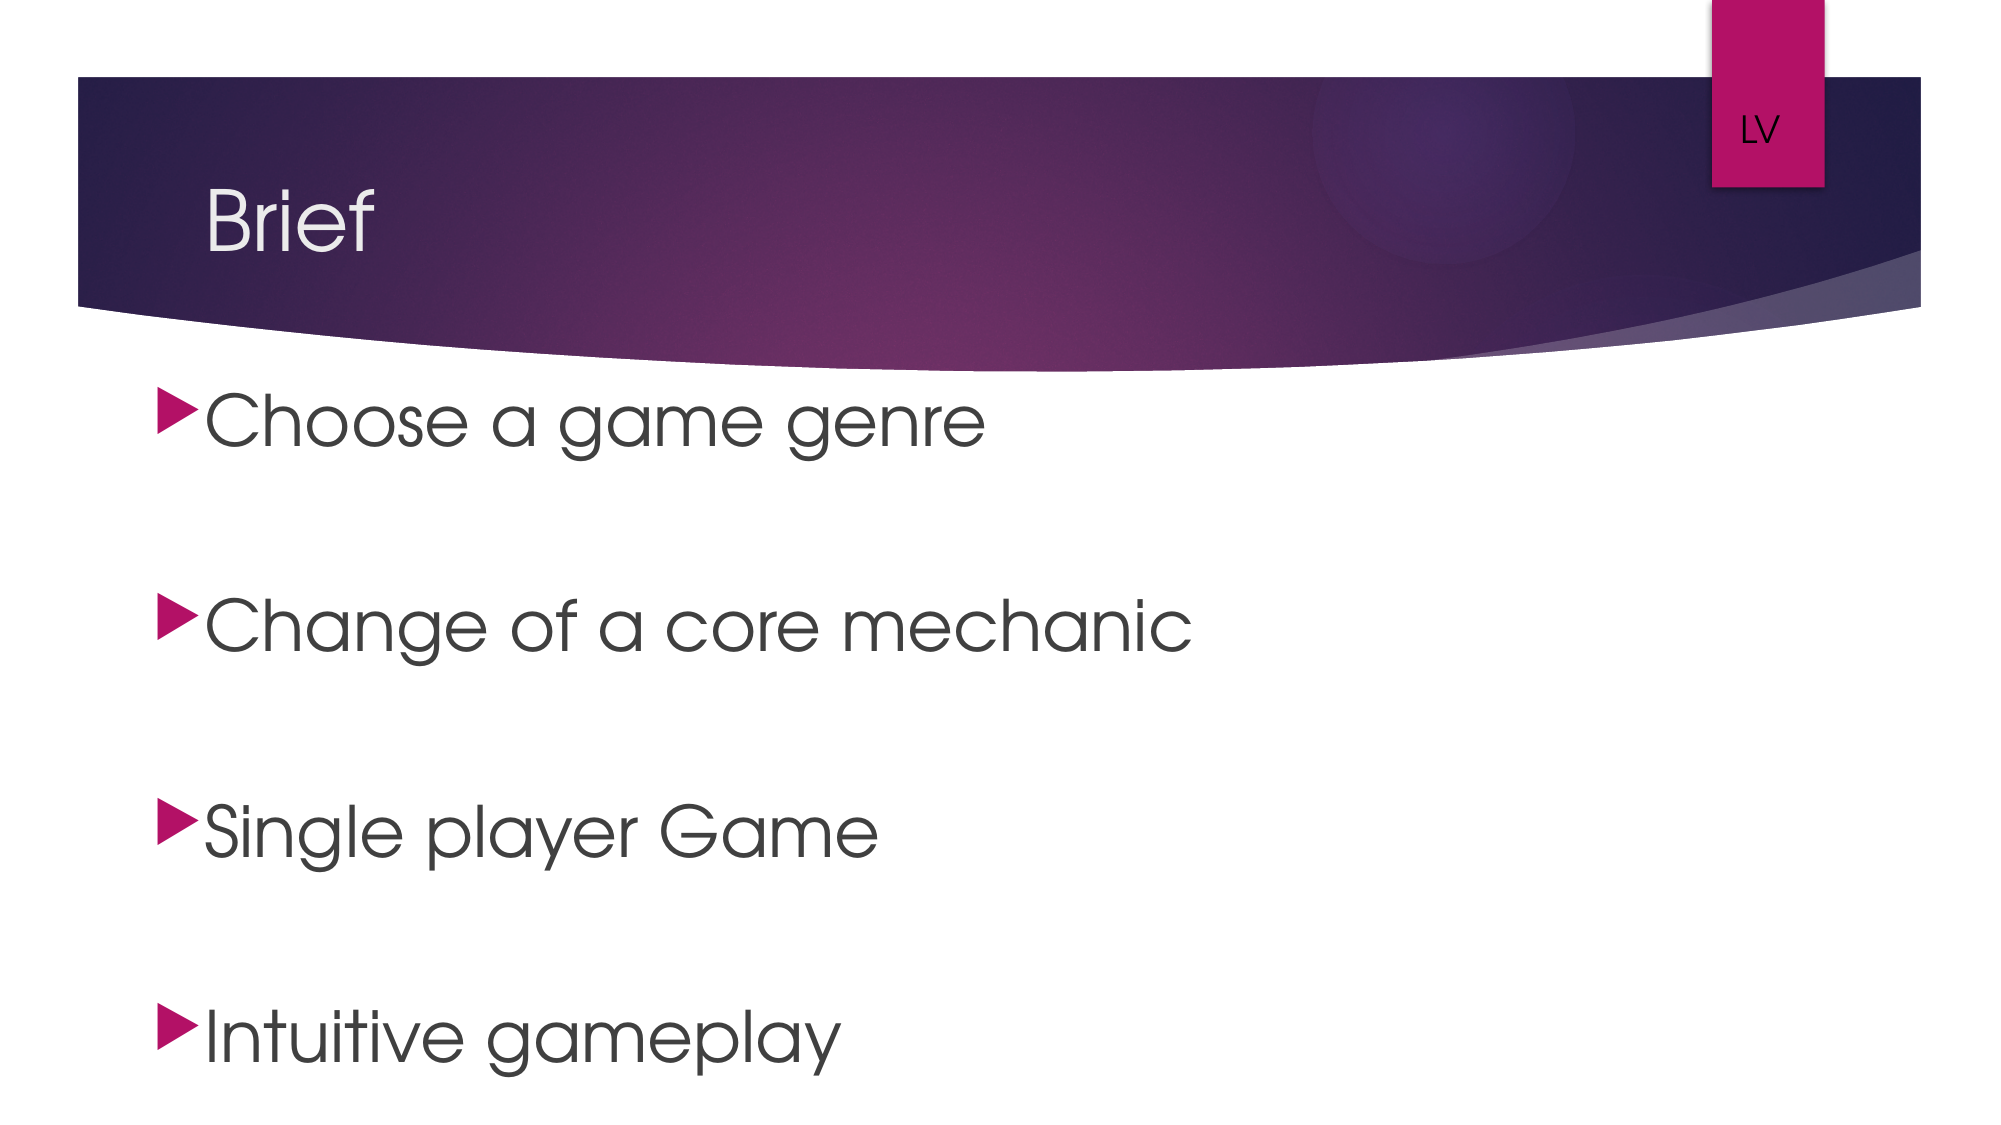

LV
# Brief
Choose a game genre

Change of a core mechanic

Single player Game

Intuitive gameplay